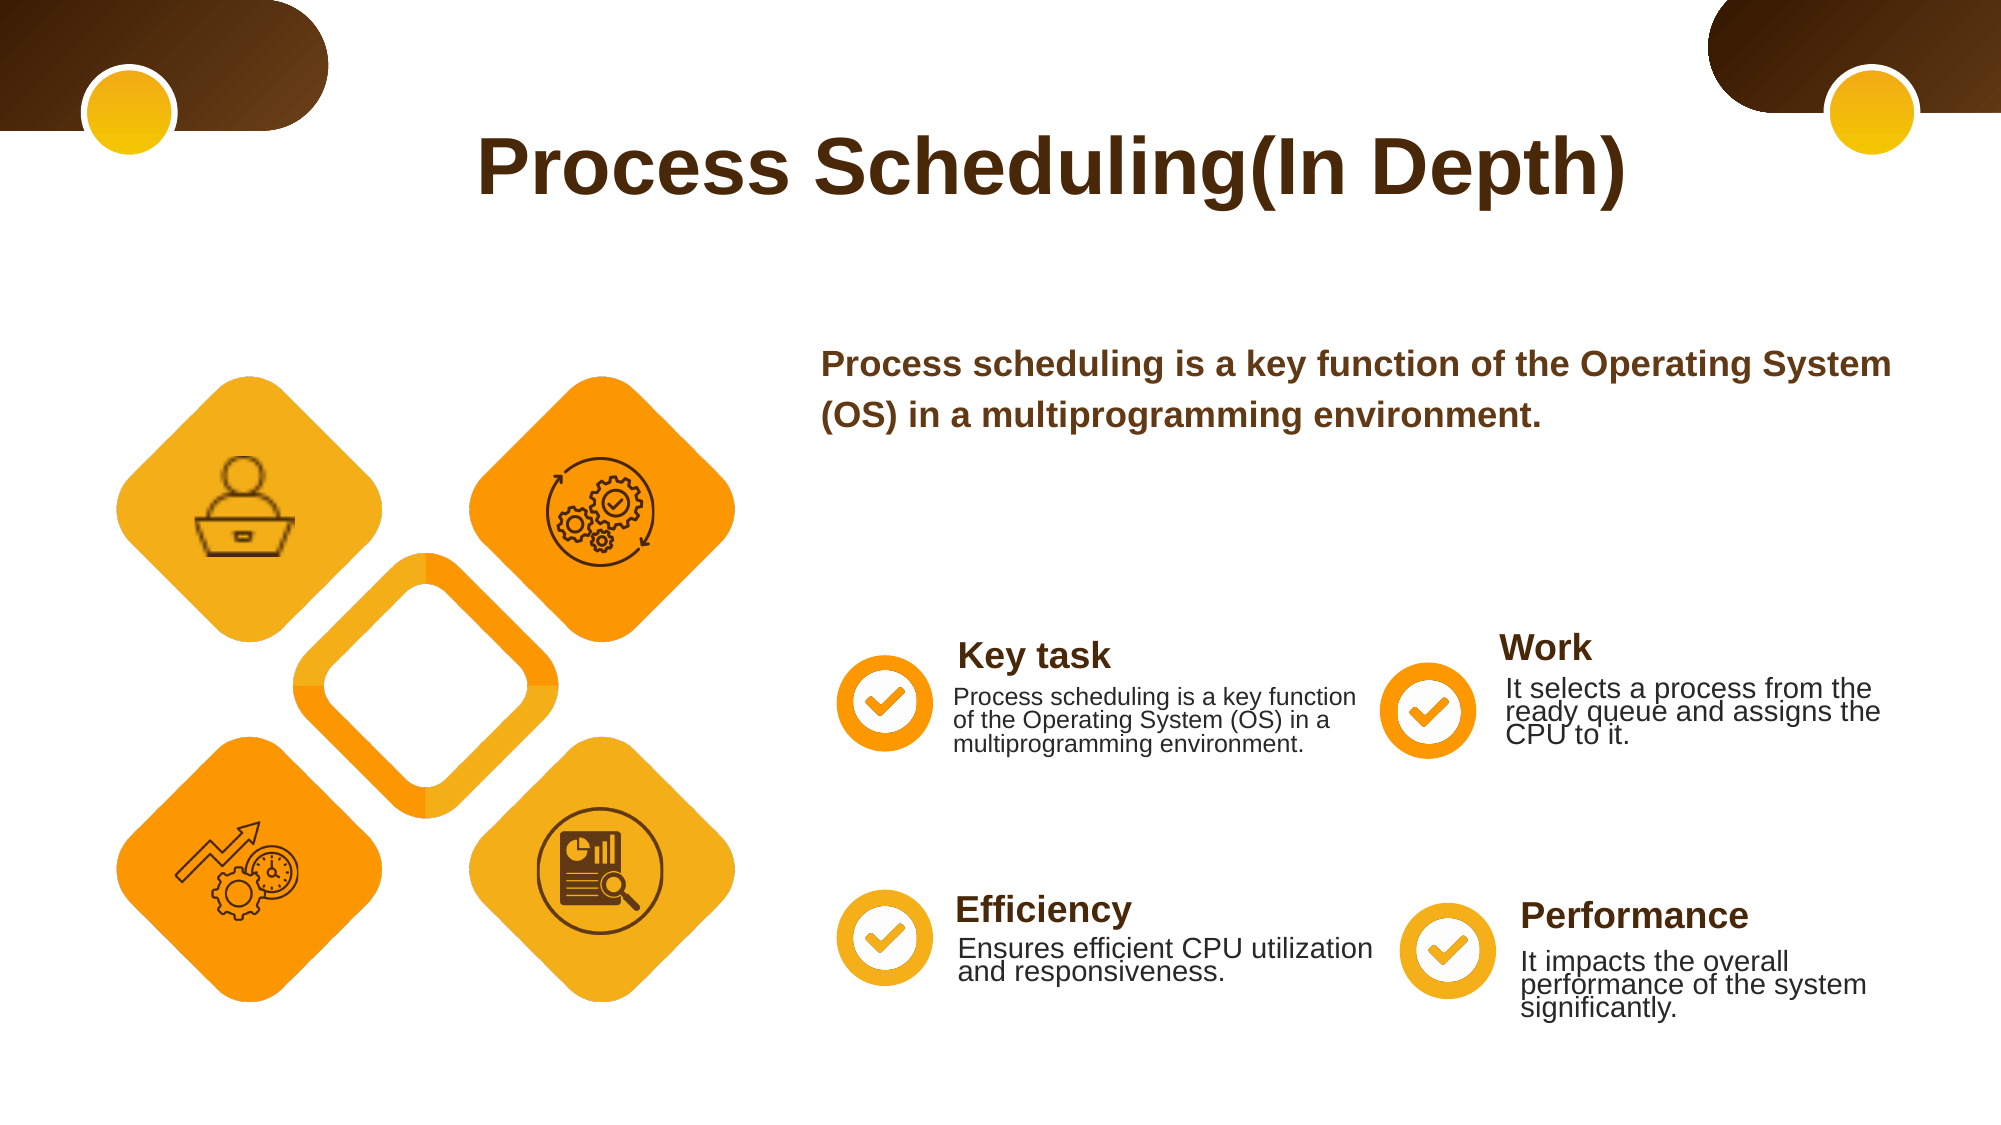

Process Scheduling(In Depth)
Process scheduling is a key function of the Operating System (OS) in a multiprogramming environment.

Work
Key task

It selects a process from the ready queue and assigns the CPU to it.
Process scheduling is a key function of the Operating System (OS) in a multiprogramming environment.

Efficiency

Performance

Ensures efficient CPU utilization and responsiveness.
It impacts the overall performance of the system significantly.